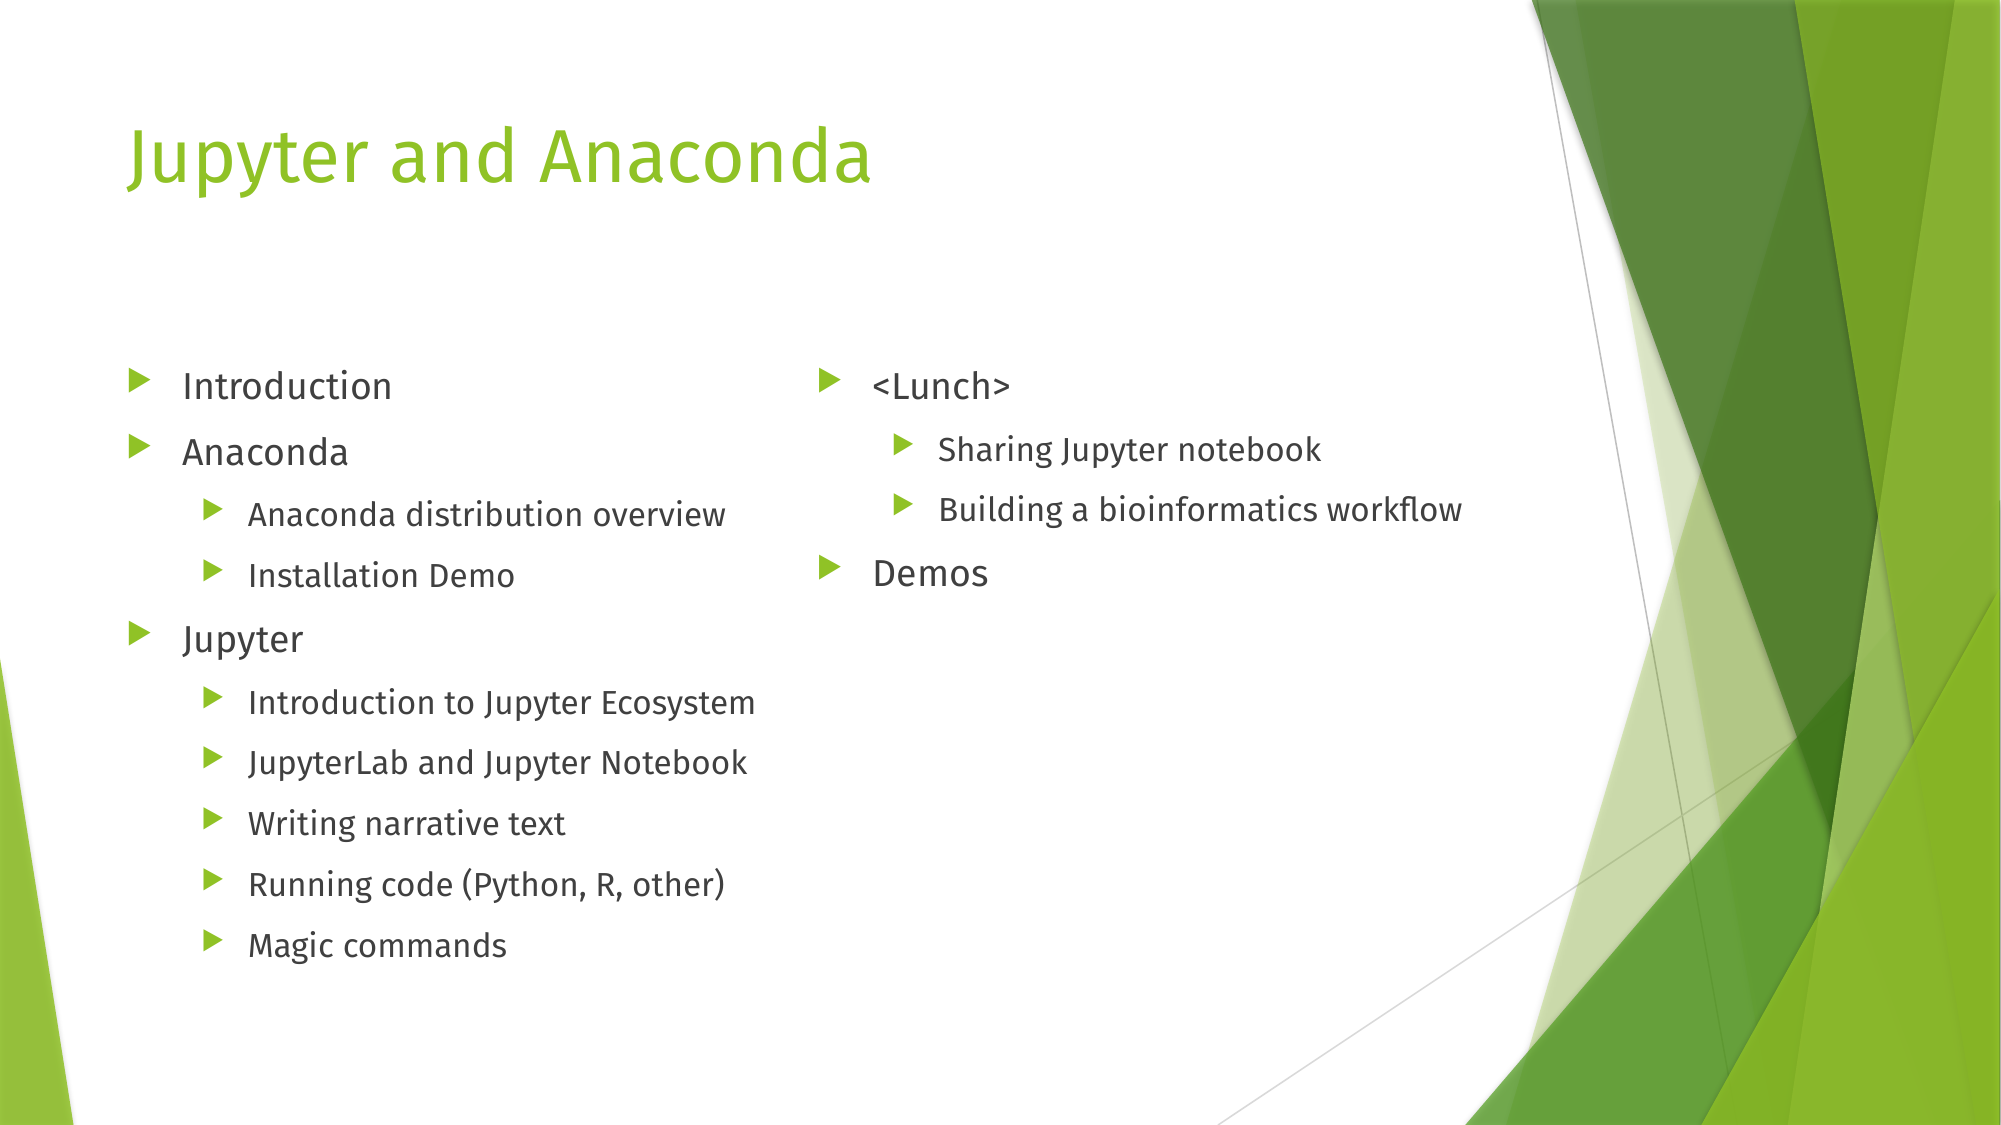

# Jupyter and Anaconda
Introduction
Anaconda
Anaconda distribution overview
Installation Demo
Jupyter
Introduction to Jupyter Ecosystem
JupyterLab and Jupyter Notebook
Writing narrative text
Running code (Python, R, other)
Magic commands
<Lunch>
Sharing Jupyter notebook
Building a bioinformatics workflow
Demos